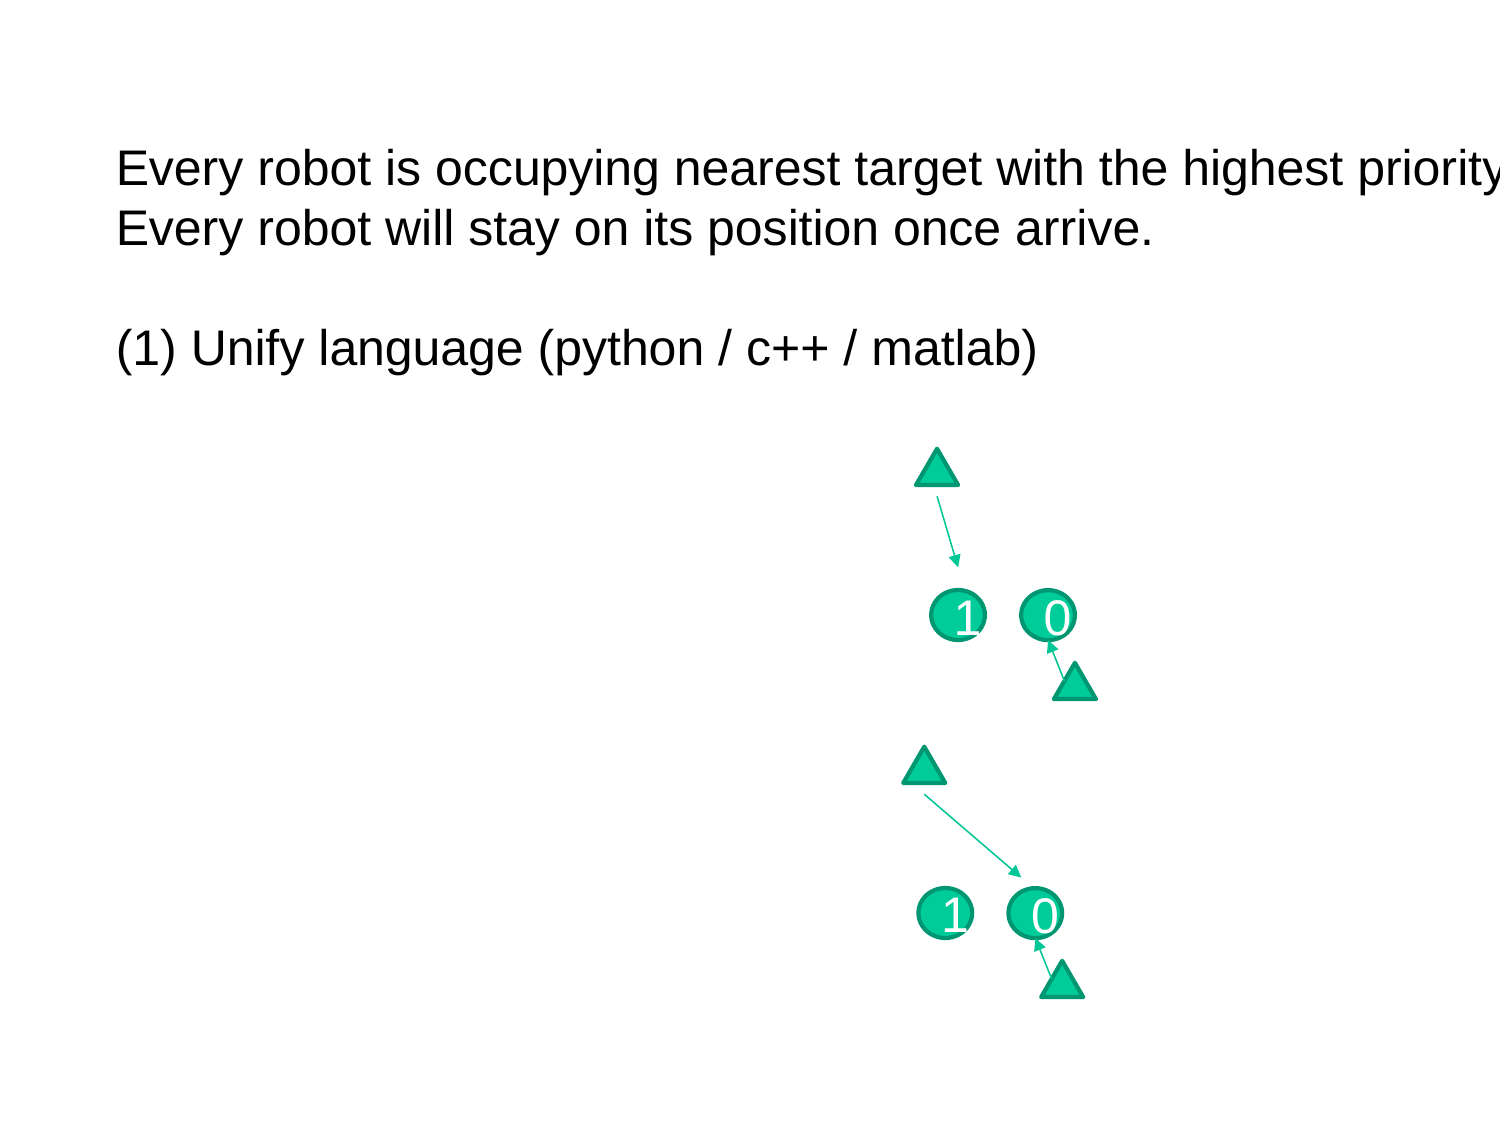

#
Every robot is occupying nearest target with the highest priority.
Every robot will stay on its position once arrive.

Unify language (python / c++ / matlab)

1
0

1
0